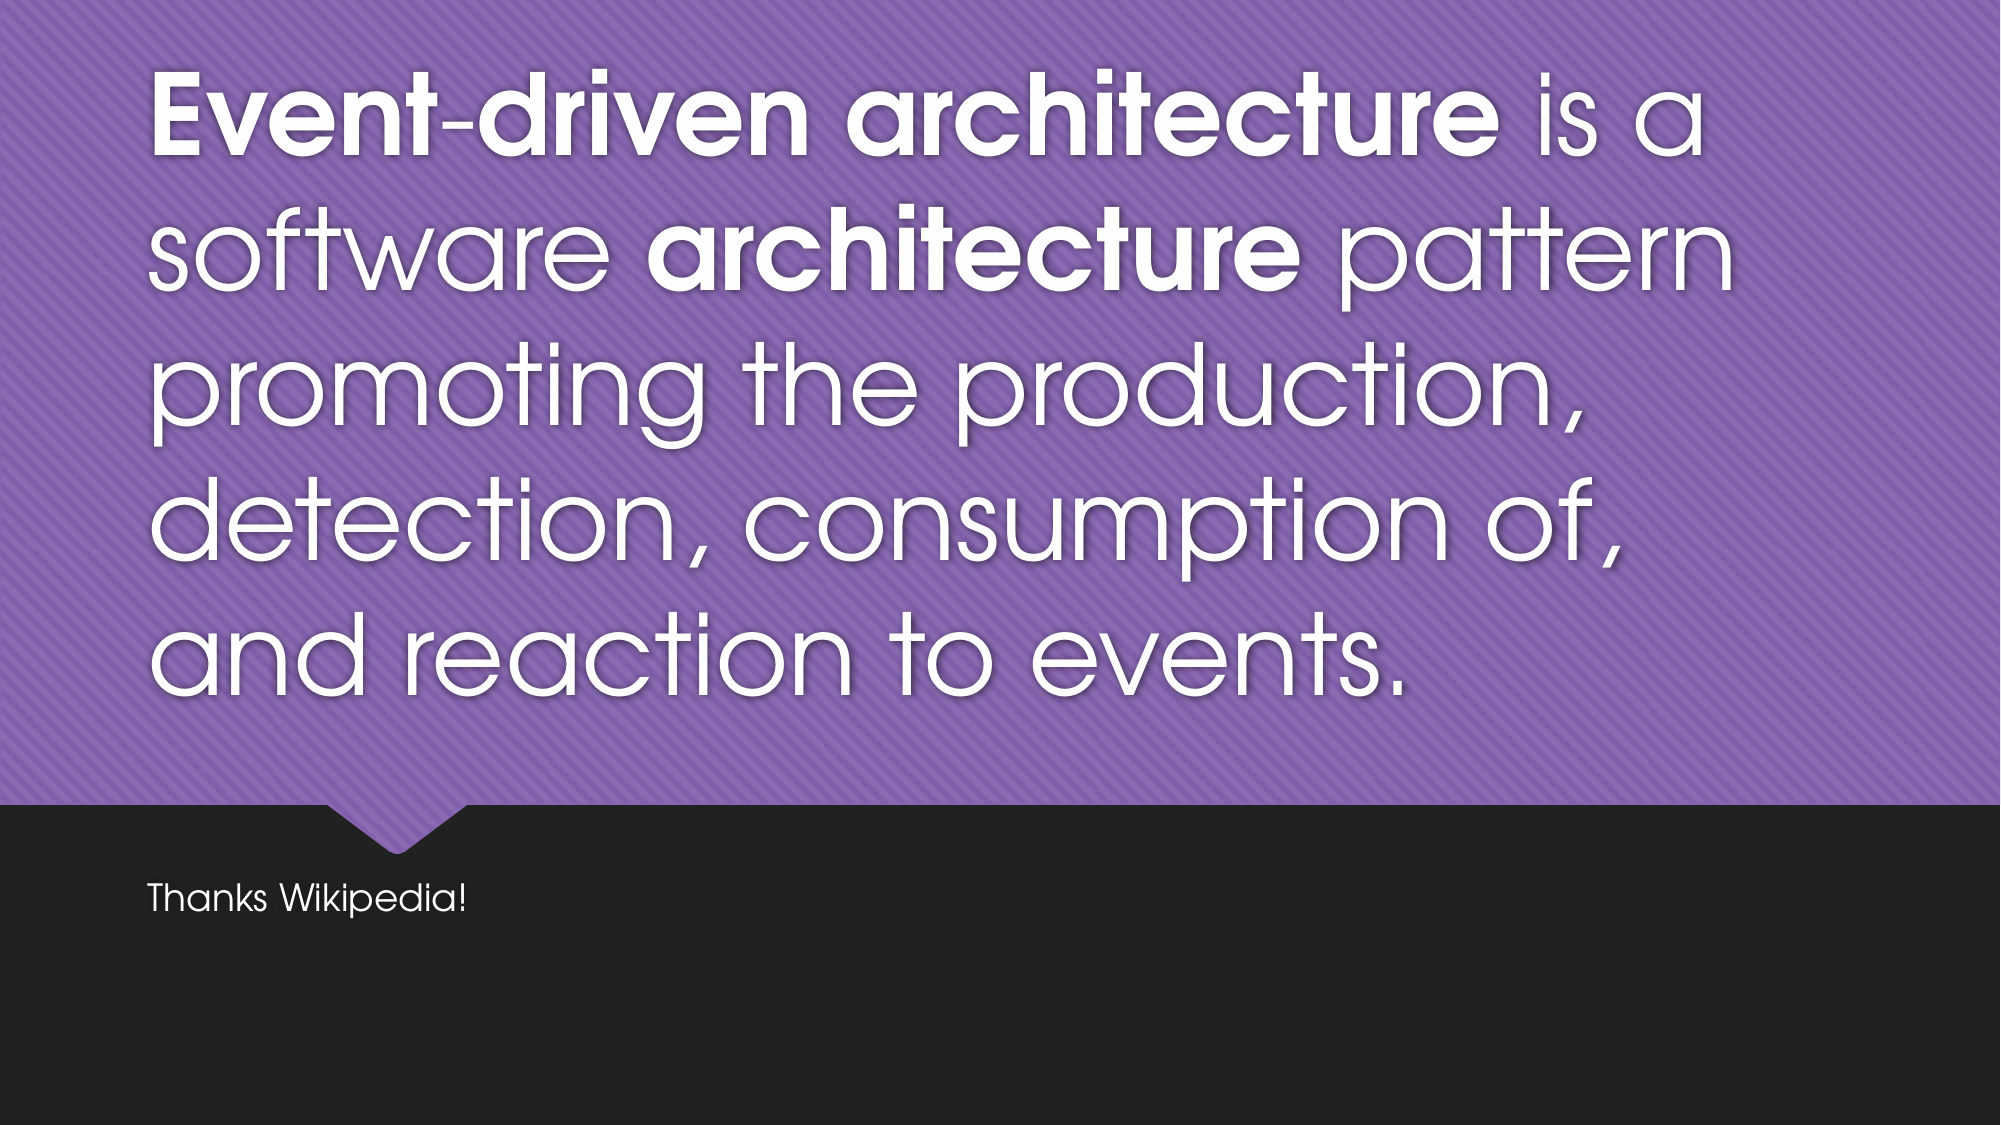

# Event-driven architecture is a software architecture pattern promoting the production, detection, consumption of, and reaction to events.
Thanks Wikipedia!